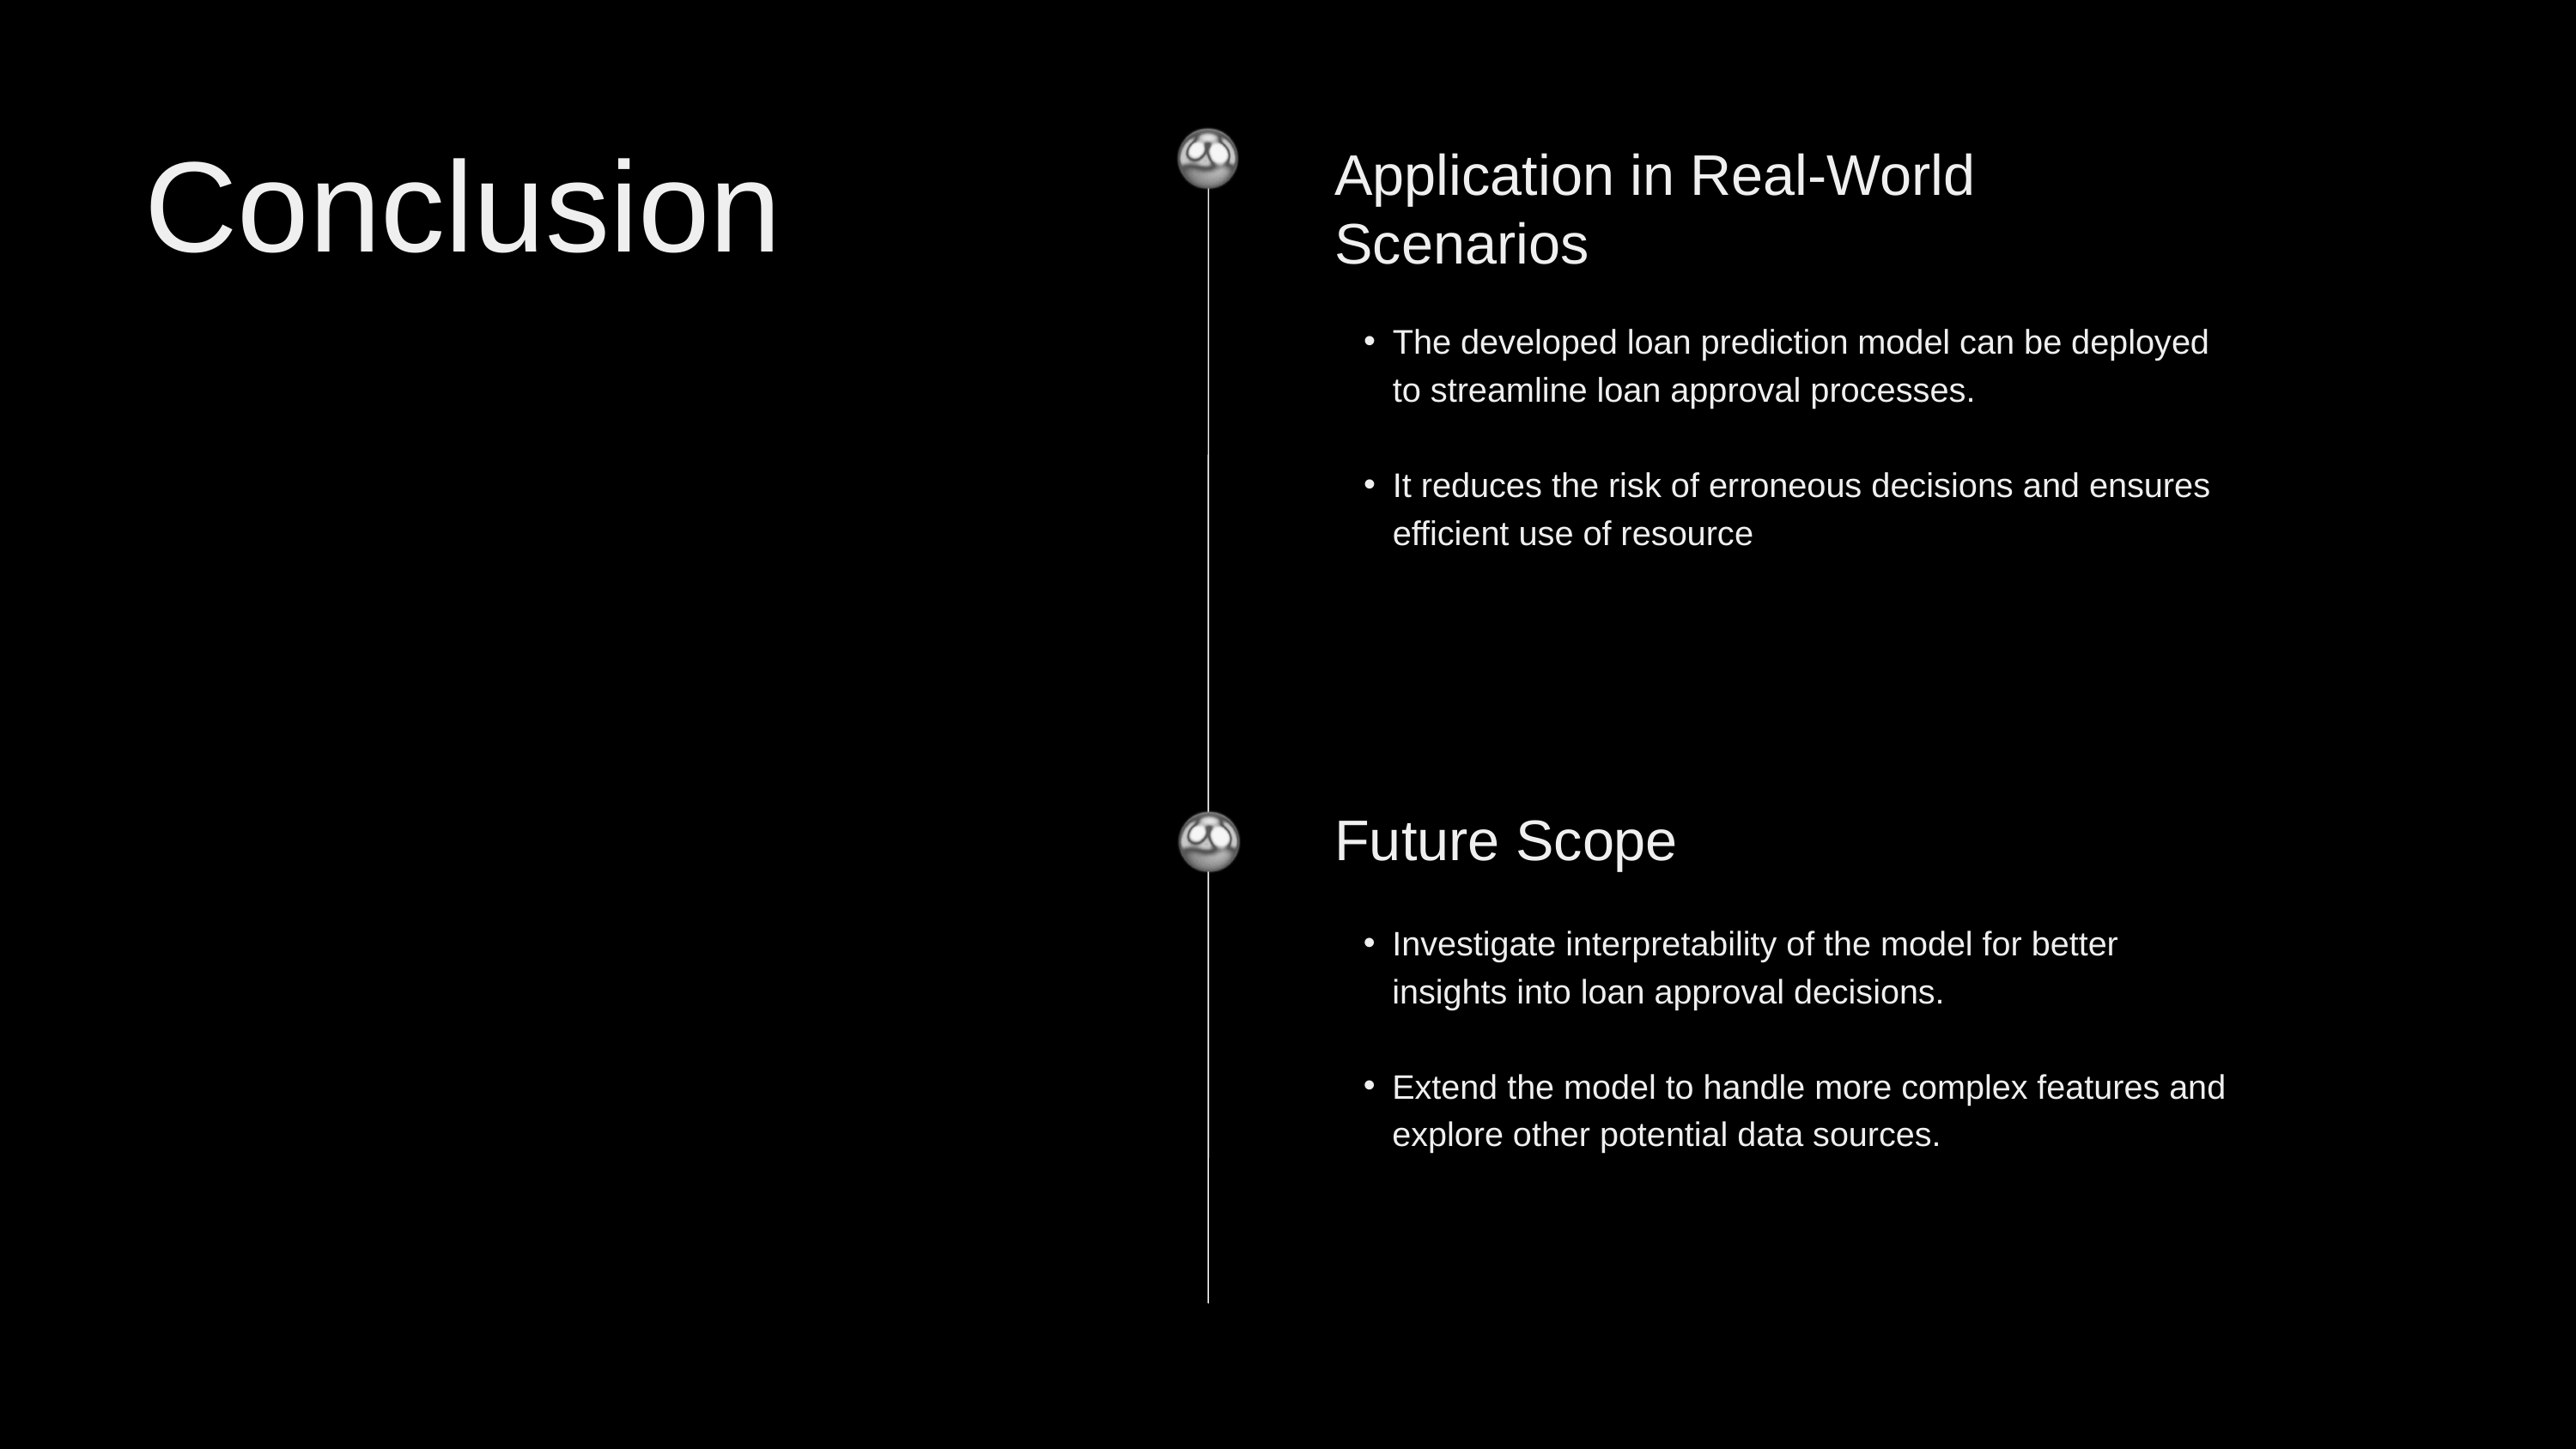

Conclusion

Application in Real-World Scenarios
The developed loan prediction model can be deployed to streamline loan approval processes.

It reduces the risk of erroneous decisions and ensures efficient use of resource

Future Scope
Investigate interpretability of the model for better insights into loan approval decisions.

Extend the model to handle more complex features and explore other potential data sources.